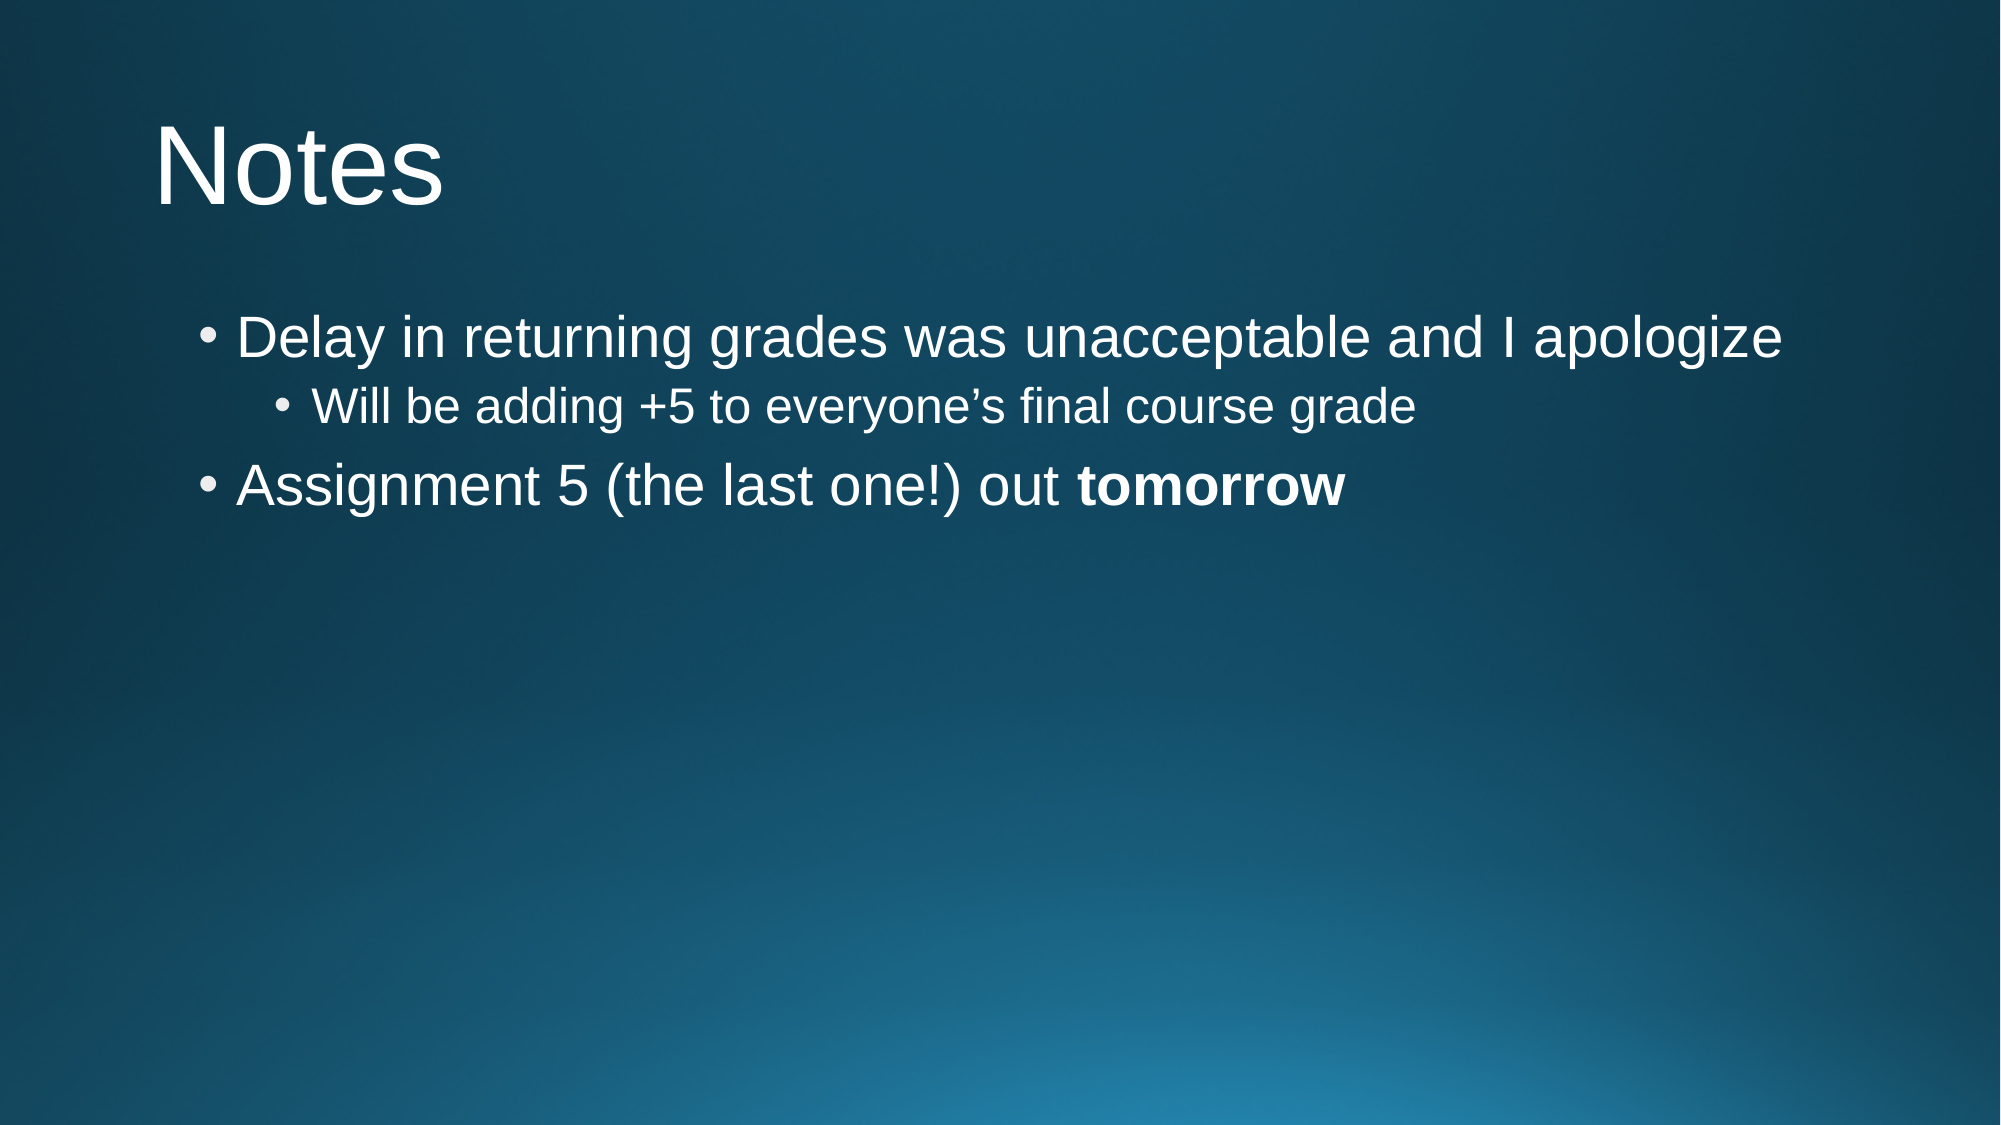

# Notes
Delay in returning grades was unacceptable and I apologize
Will be adding +5 to everyone’s final course grade
Assignment 5 (the last one!) out tomorrow